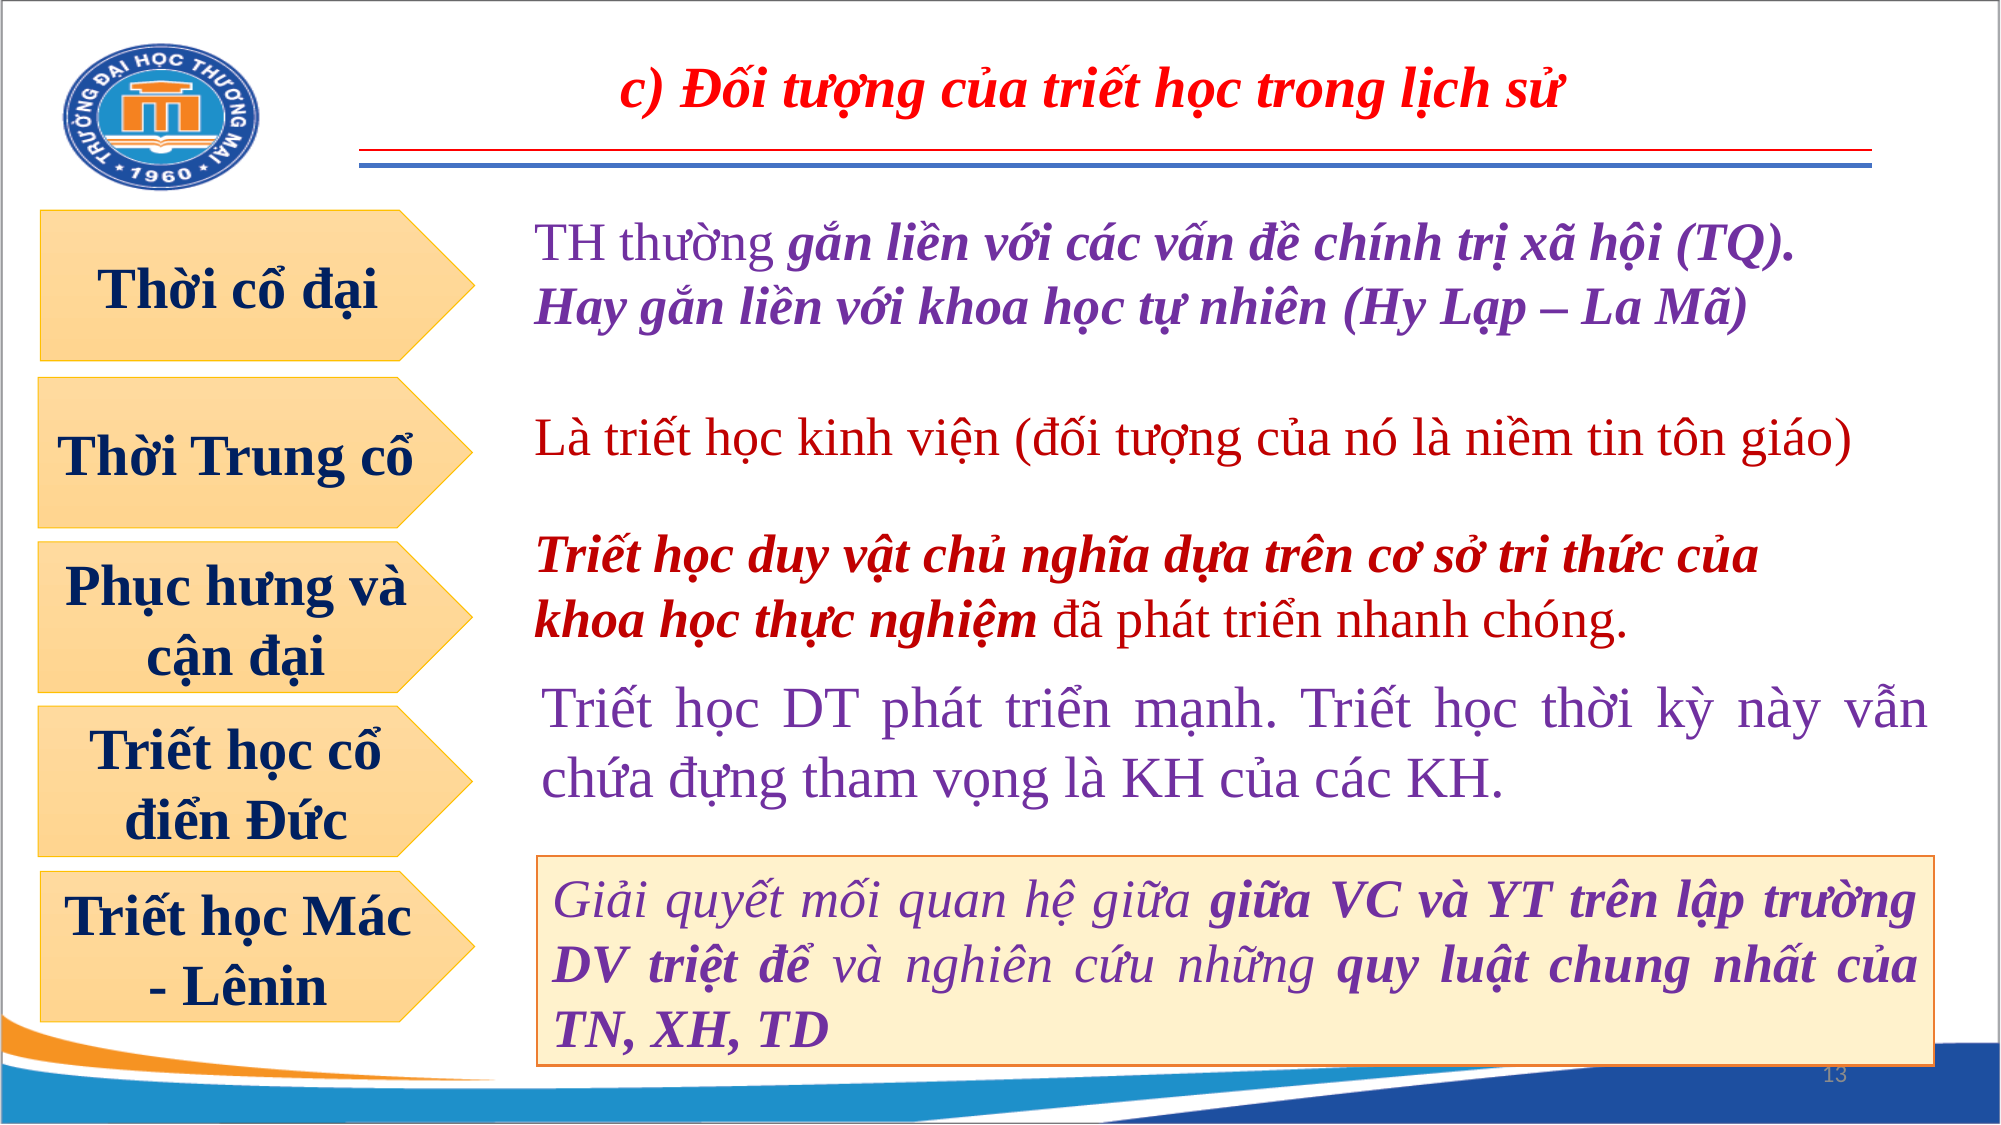

c) Đối tượng của triết học trong lịch sử
TH thường gắn liền với các vấn đề chính trị xã hội (TQ).
Hay gắn liền với khoa học tự nhiên (Hy Lạp – La Mã)
Thời cổ đại
Thời Trung cổ
Là triết học kinh viện (đối tượng của nó là niềm tin tôn giáo)
Triết học duy vật chủ nghĩa dựa trên cơ sở tri thức của khoa học thực nghiệm đã phát triển nhanh chóng.
Phục hưng và cận đại
Triết học DT phát triển mạnh. Triết học thời kỳ này vẫn chứa đựng tham vọng là KH của các KH.
Triết học cổ điển Đức
Giải quyết mối quan hệ giữa giữa VC và YT trên lập trường DV triệt để và nghiên cứu những quy luật chung nhất của TN, XH, TD
Triết học Mác - Lênin
13